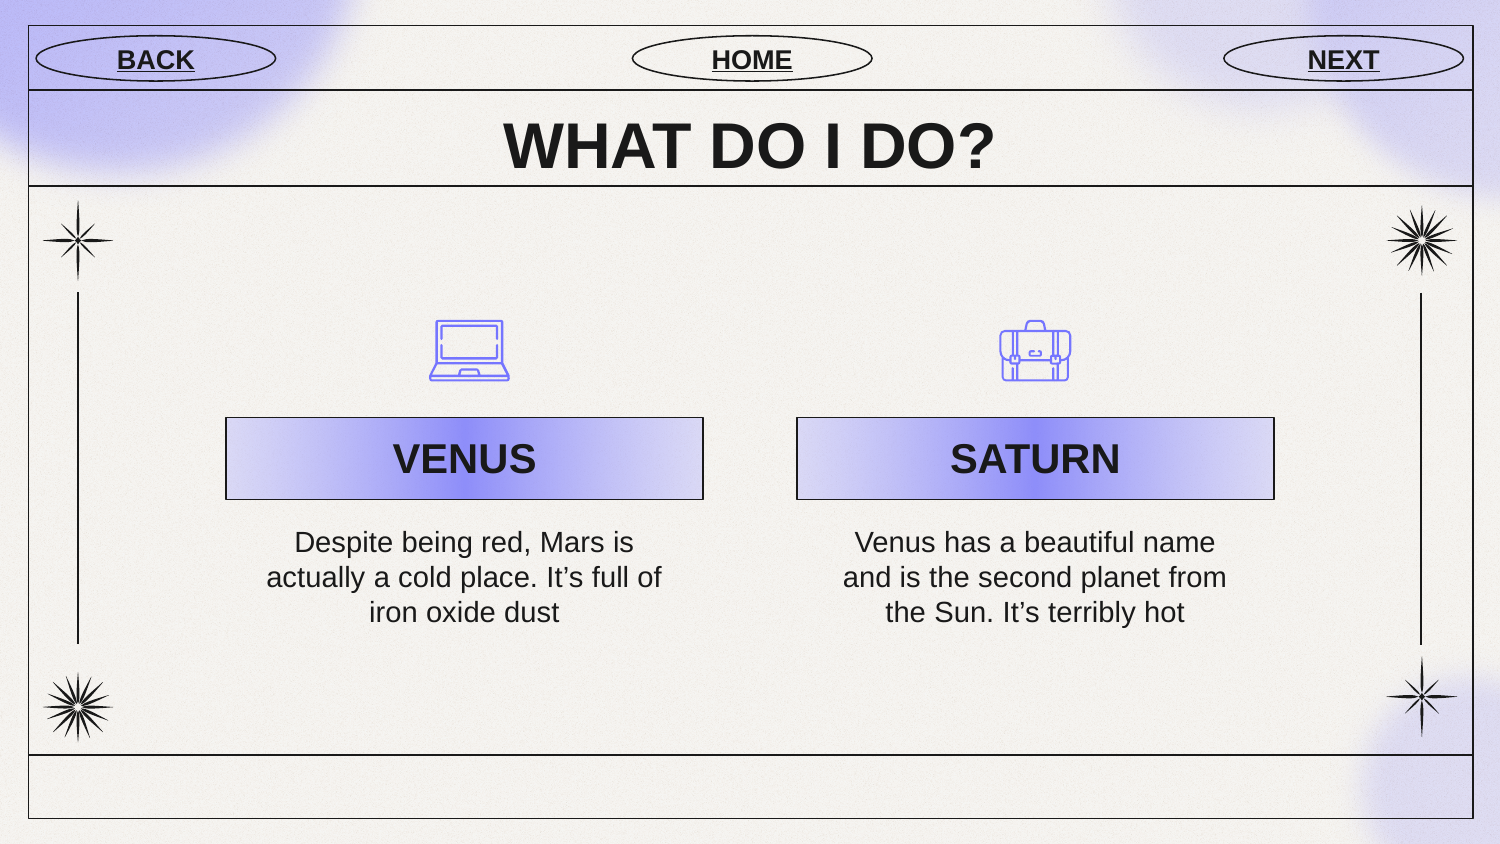

BACK
HOME
NEXT
# WHAT DO I DO?

VENUS
SATURN
Despite being red, Mars is actually a cold place. It’s full of iron oxide dust
Venus has a beautiful name and is the second planet from the Sun. It’s terribly hot